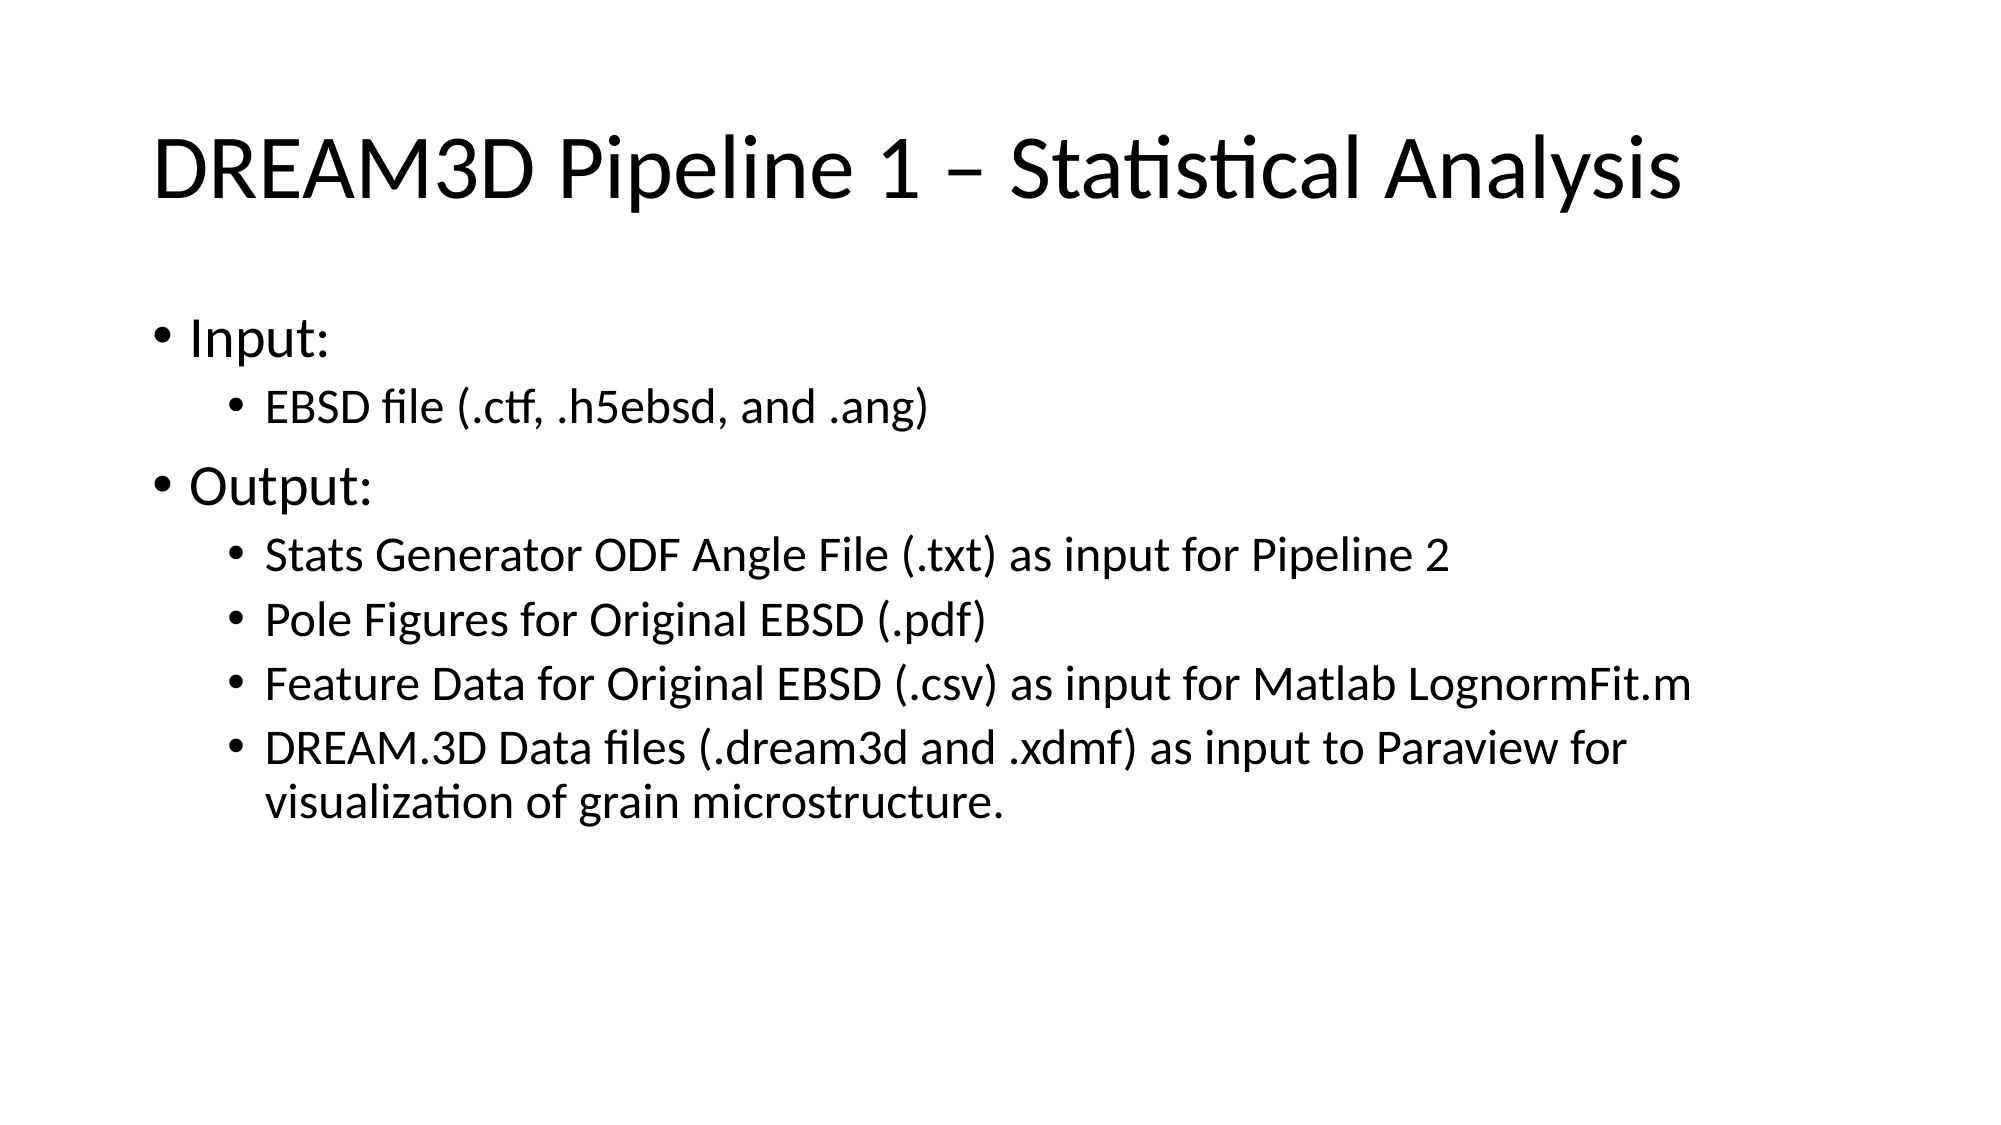

# DREAM3D Pipeline 1 – Statistical Analysis
Input:
EBSD file (.ctf, .h5ebsd, and .ang)
Output:
Stats Generator ODF Angle File (.txt) as input for Pipeline 2
Pole Figures for Original EBSD (.pdf)
Feature Data for Original EBSD (.csv) as input for Matlab LognormFit.m
DREAM.3D Data files (.dream3d and .xdmf) as input to Paraview for visualization of grain microstructure.